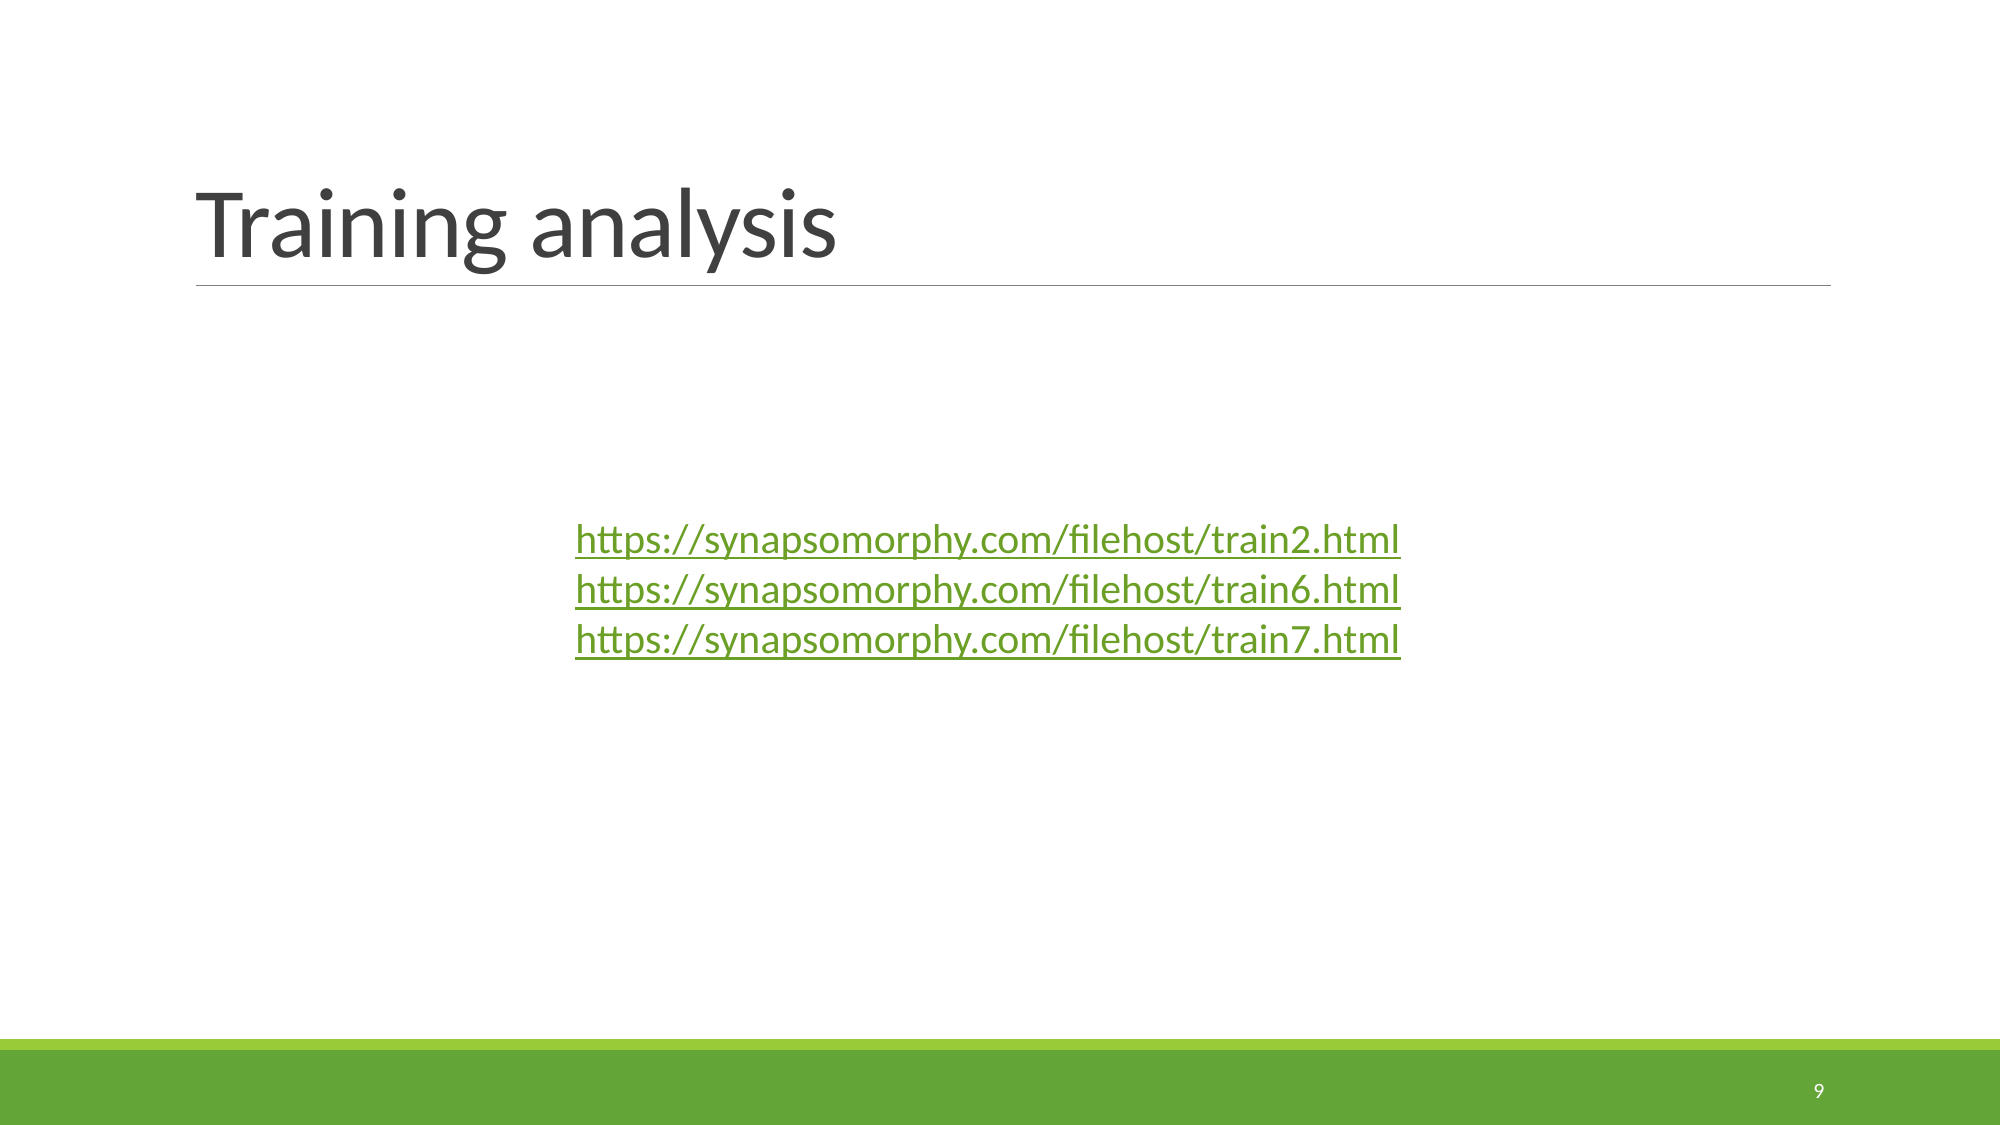

# Training analysis
https://synapsomorphy.com/filehost/train2.html
https://synapsomorphy.com/filehost/train6.html
https://synapsomorphy.com/filehost/train7.html

9